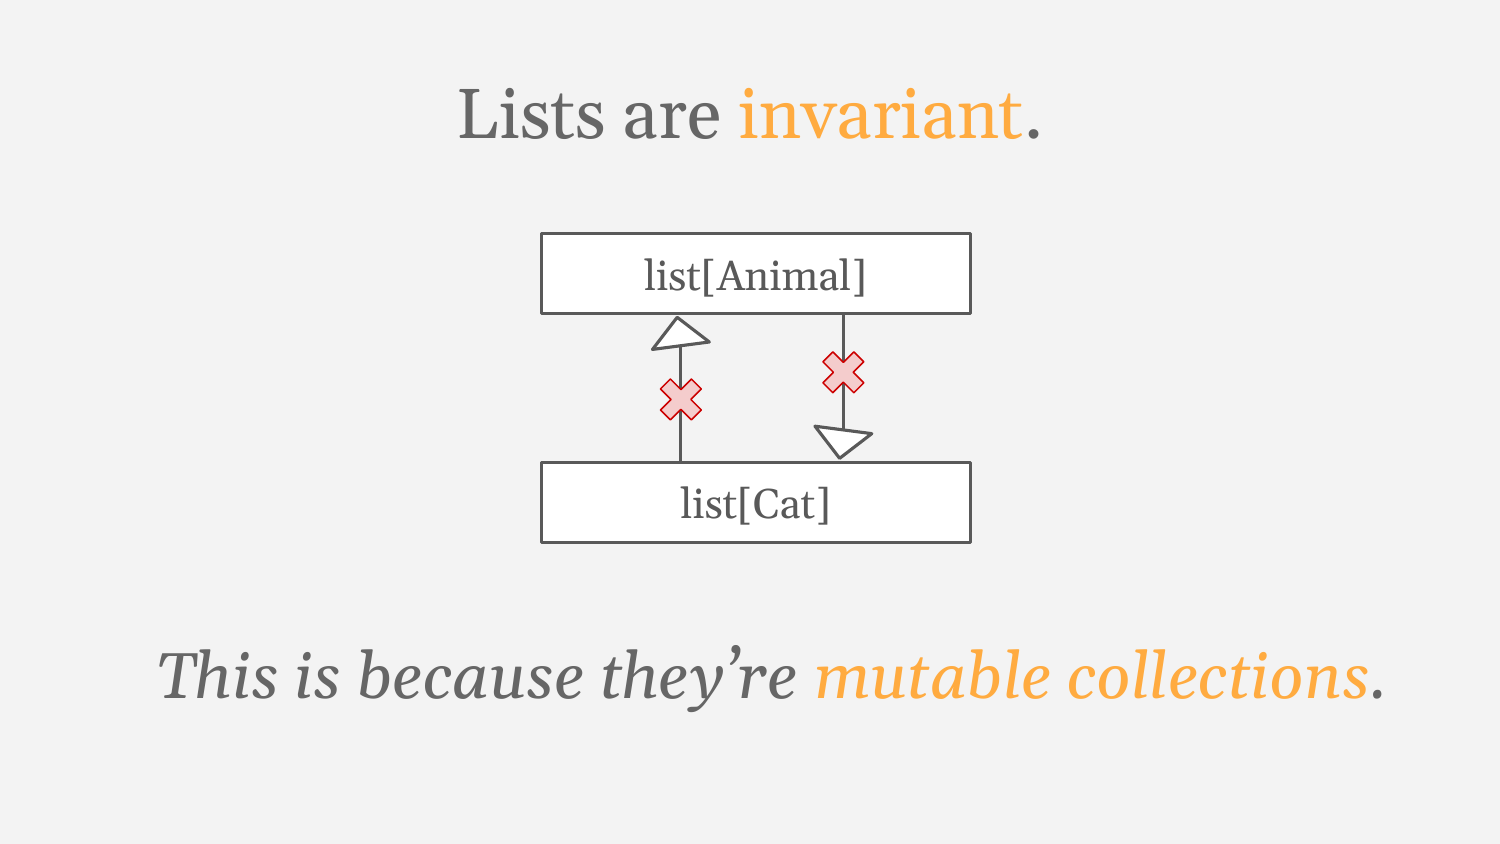

Lists are invariant.
list[Animal]

list[Cat]
This is because they’re mutable collections.